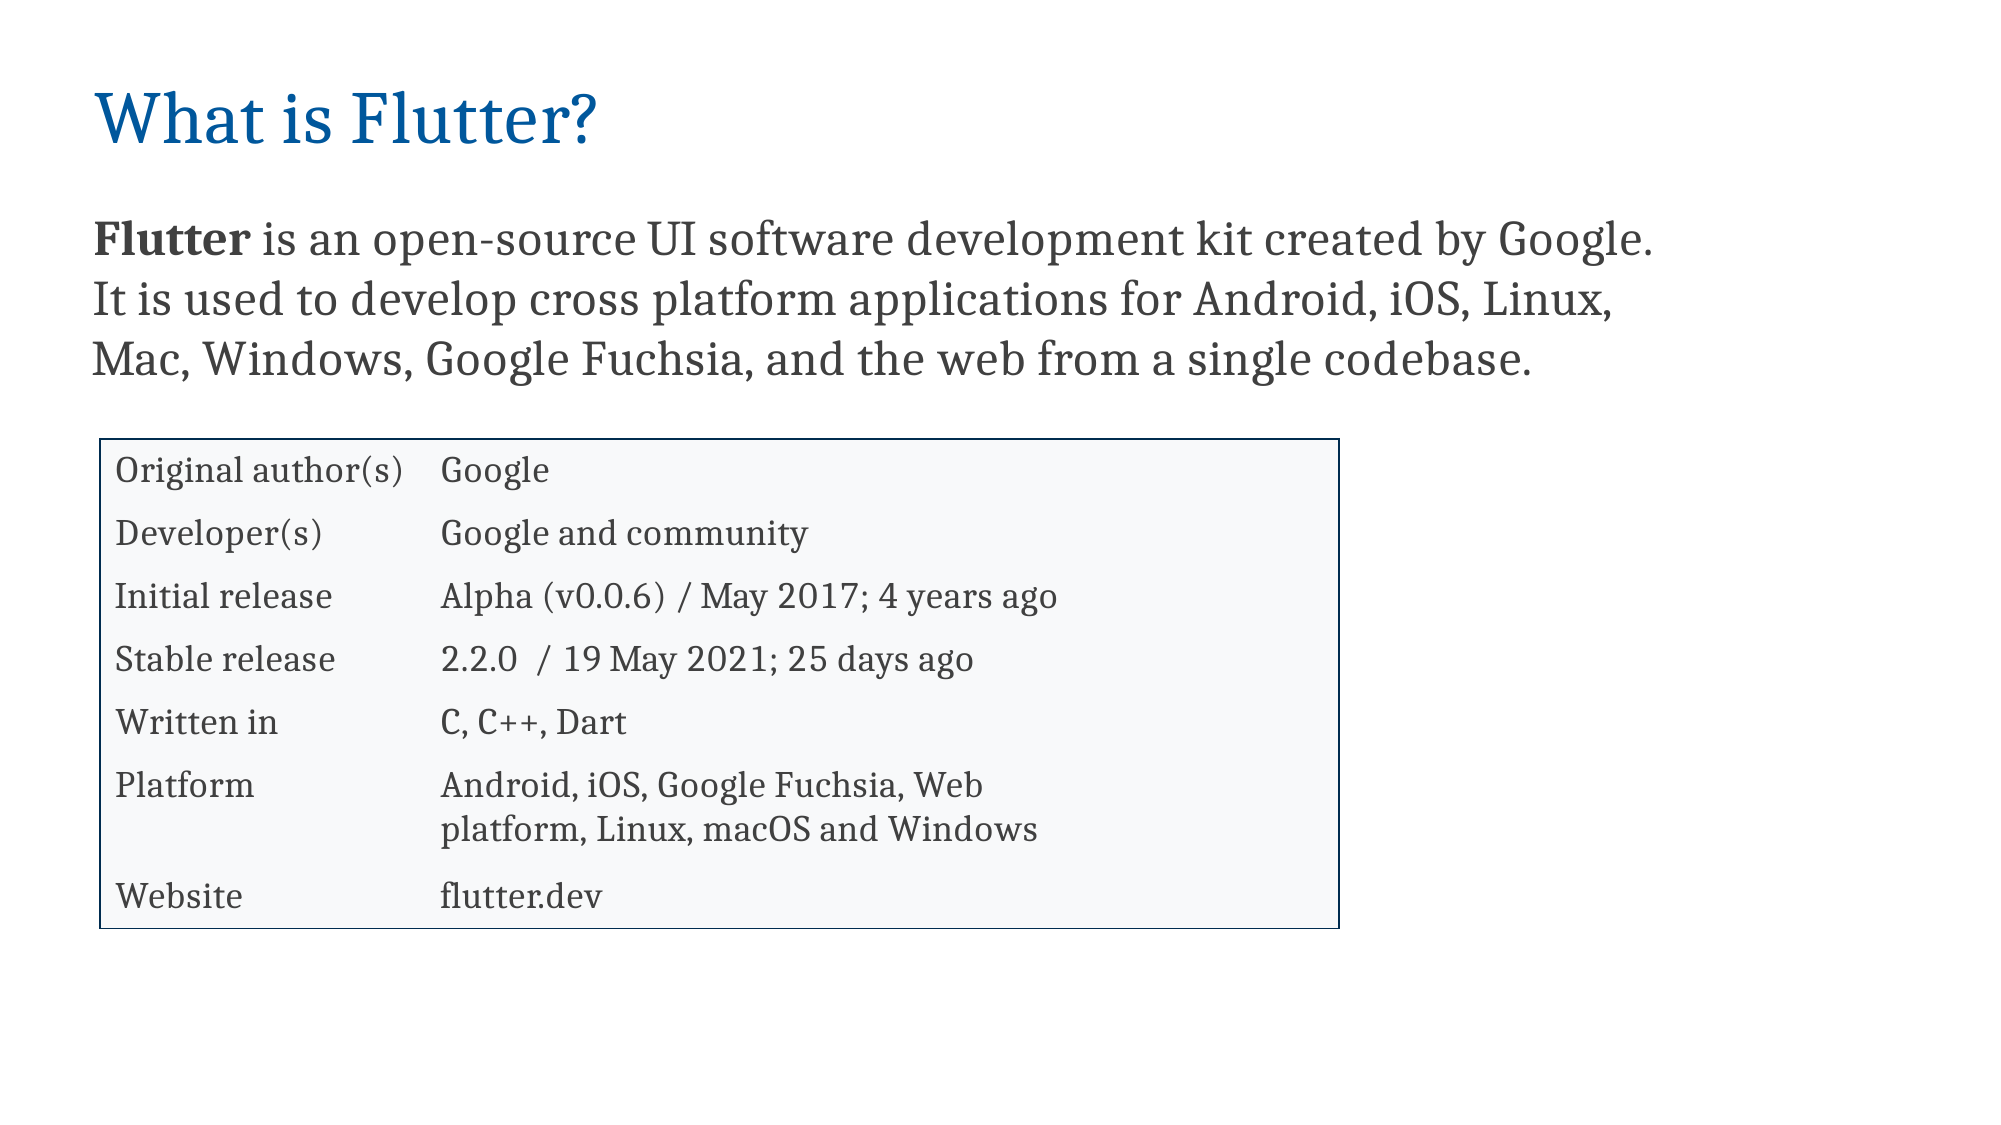

What is Flutter?
Flutter is an open-source UI software development kit created by Google. It is used to develop cross platform applications for Android, iOS, Linux, Mac, Windows, Google Fuchsia, and the web from a single codebase.

| Original author(s) | Google |
| --- | --- |
| Developer(s) | Google and community |
| Initial release | Alpha (v0.0.6) / May 2017; 4 years ago |
| Stable release | 2.2.0  / 19 May 2021; 25 days ago |
| Written in | C, C++, Dart |
| Platform | Android, iOS, Google Fuchsia, Web platform, Linux, macOS and Windows |
| Website | flutter.dev |